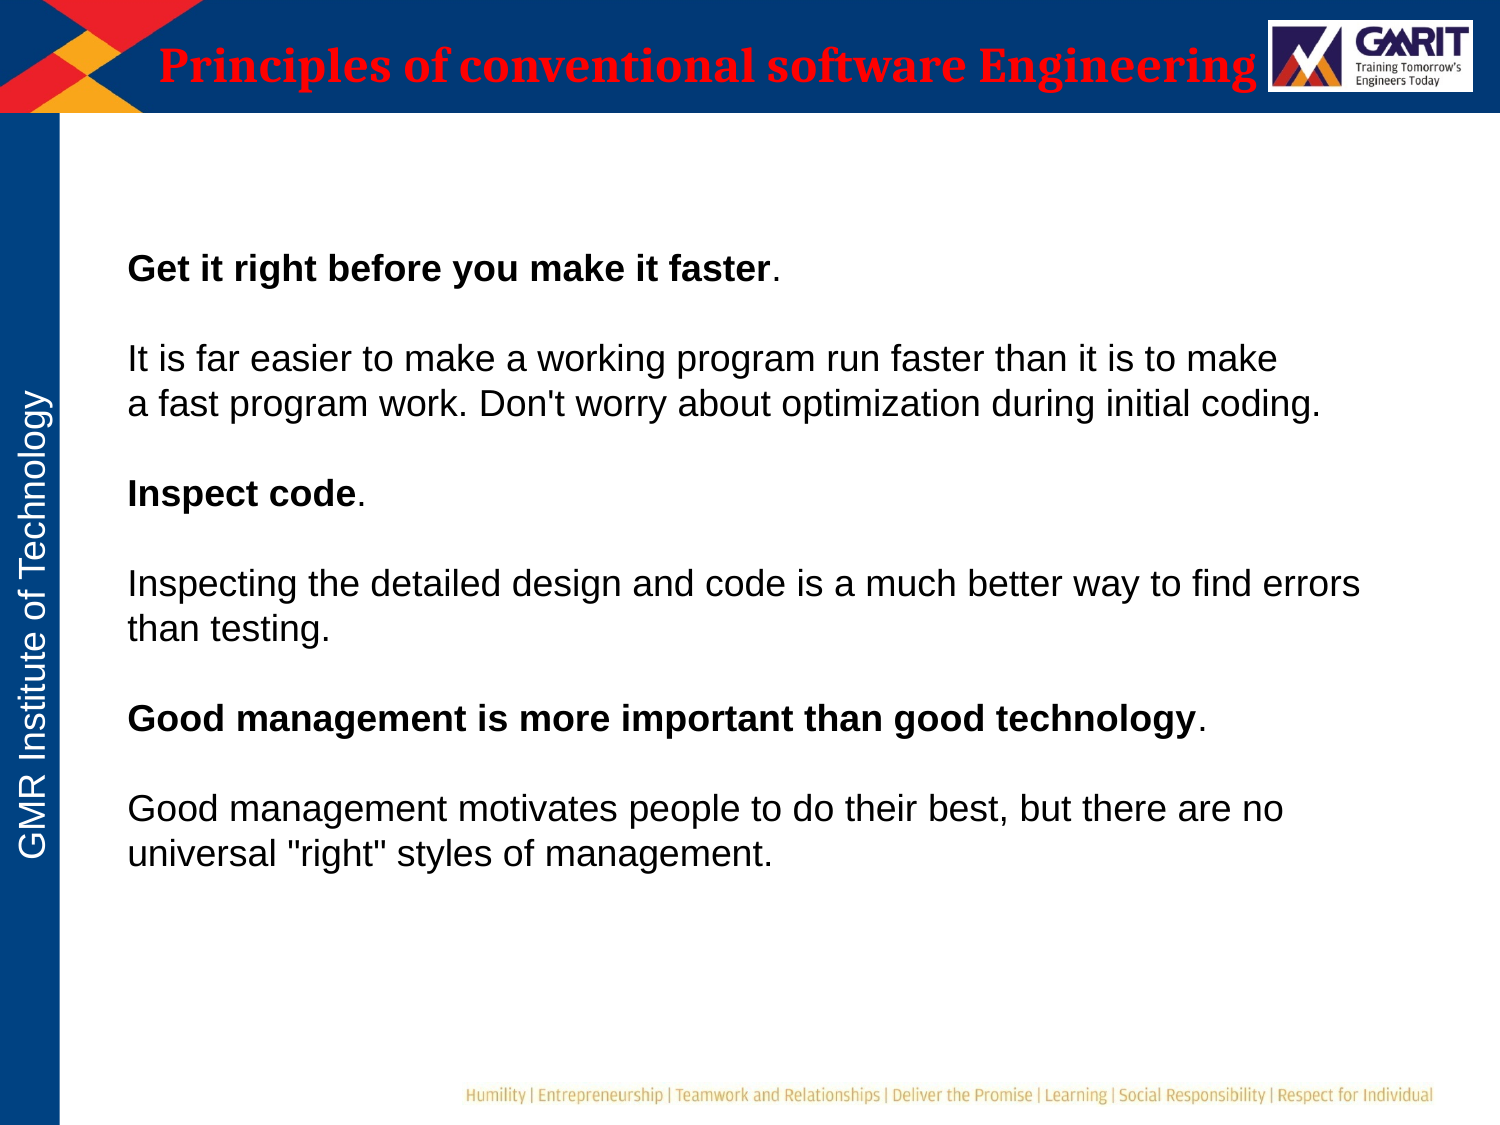

# Principles of conventional software Engineering

Get it right before you make it faster.

It is far easier to make a working program run faster than it is to make
a fast program work. Don't worry about optimization during initial coding.
Inspect code.

Inspecting the detailed design and code is a much better way to find errors than testing.
Good management is more important than good technology.

Good management motivates people to do their best, but there are no universal "right" styles of management.